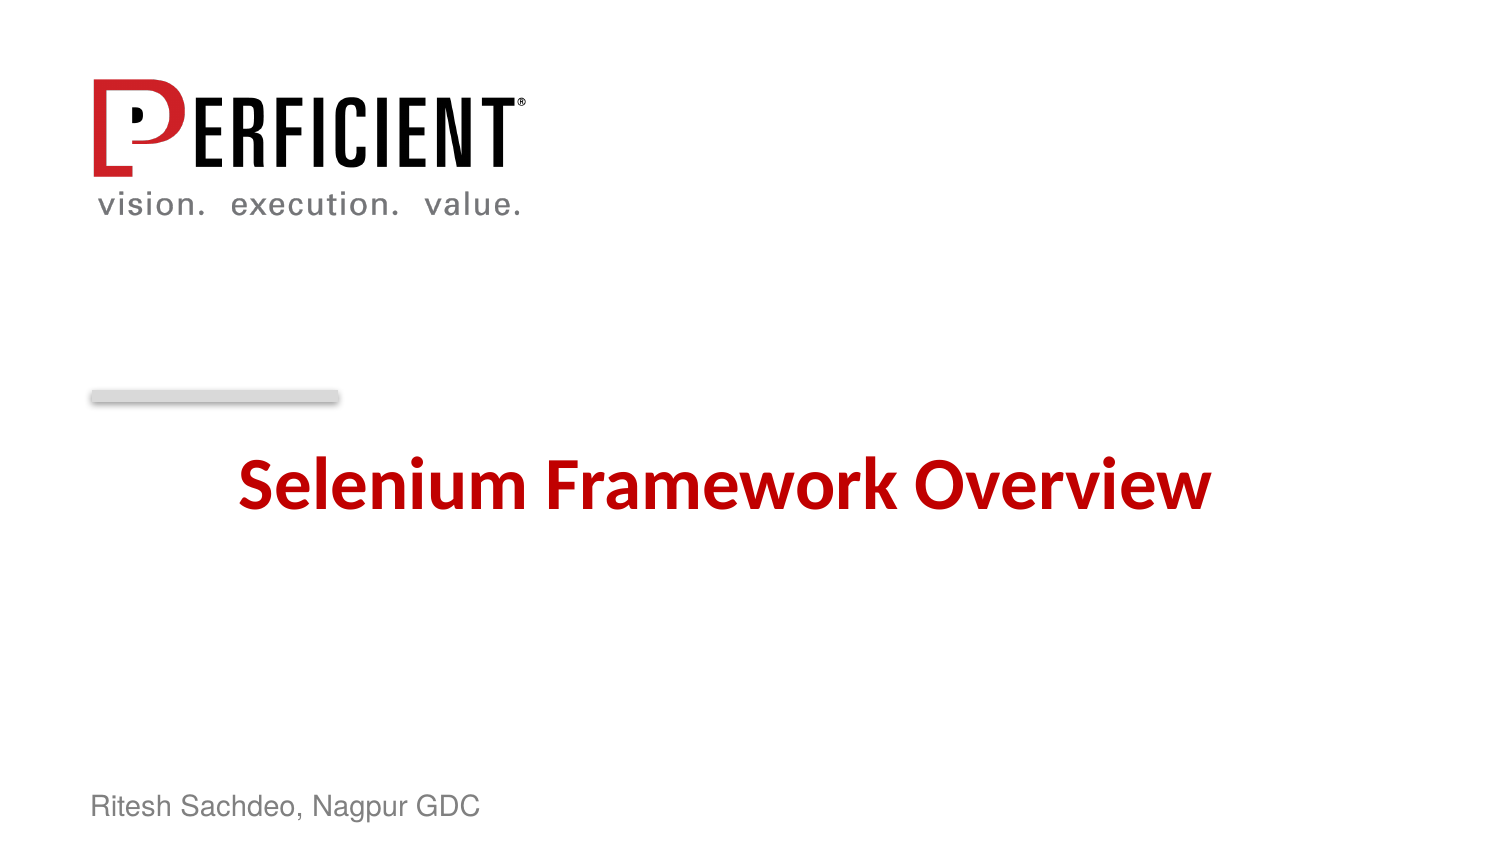

Selenium Framework Overview
Ritesh Sachdeo, Nagpur GDC